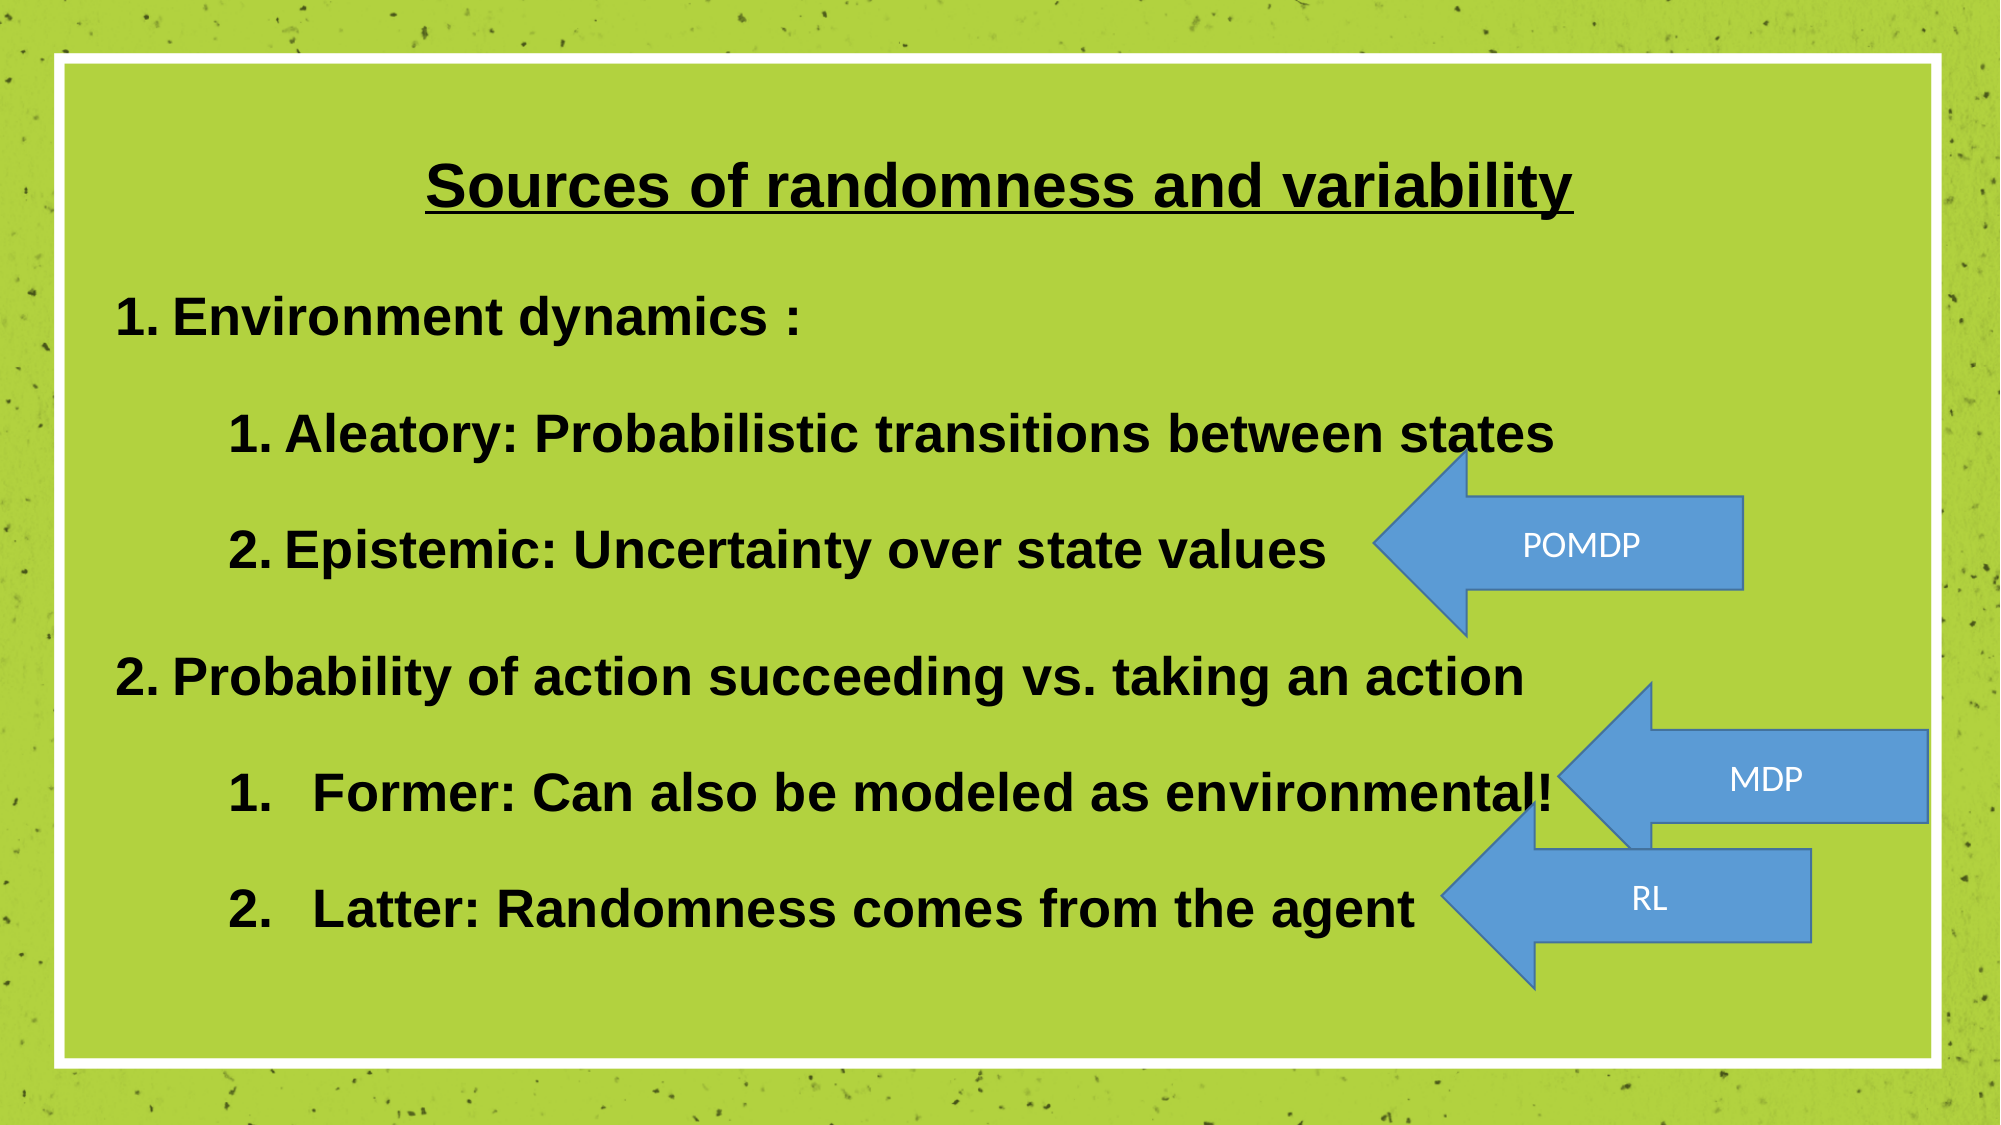

Sources of randomness and variability
Environment dynamics :
Aleatory: Probabilistic transitions between states
Epistemic: Uncertainty over state values
Probability of action succeeding vs. taking an action
Former: Can also be modeled as environmental!
Latter: Randomness comes from the agent

POMDP
MDP
RL